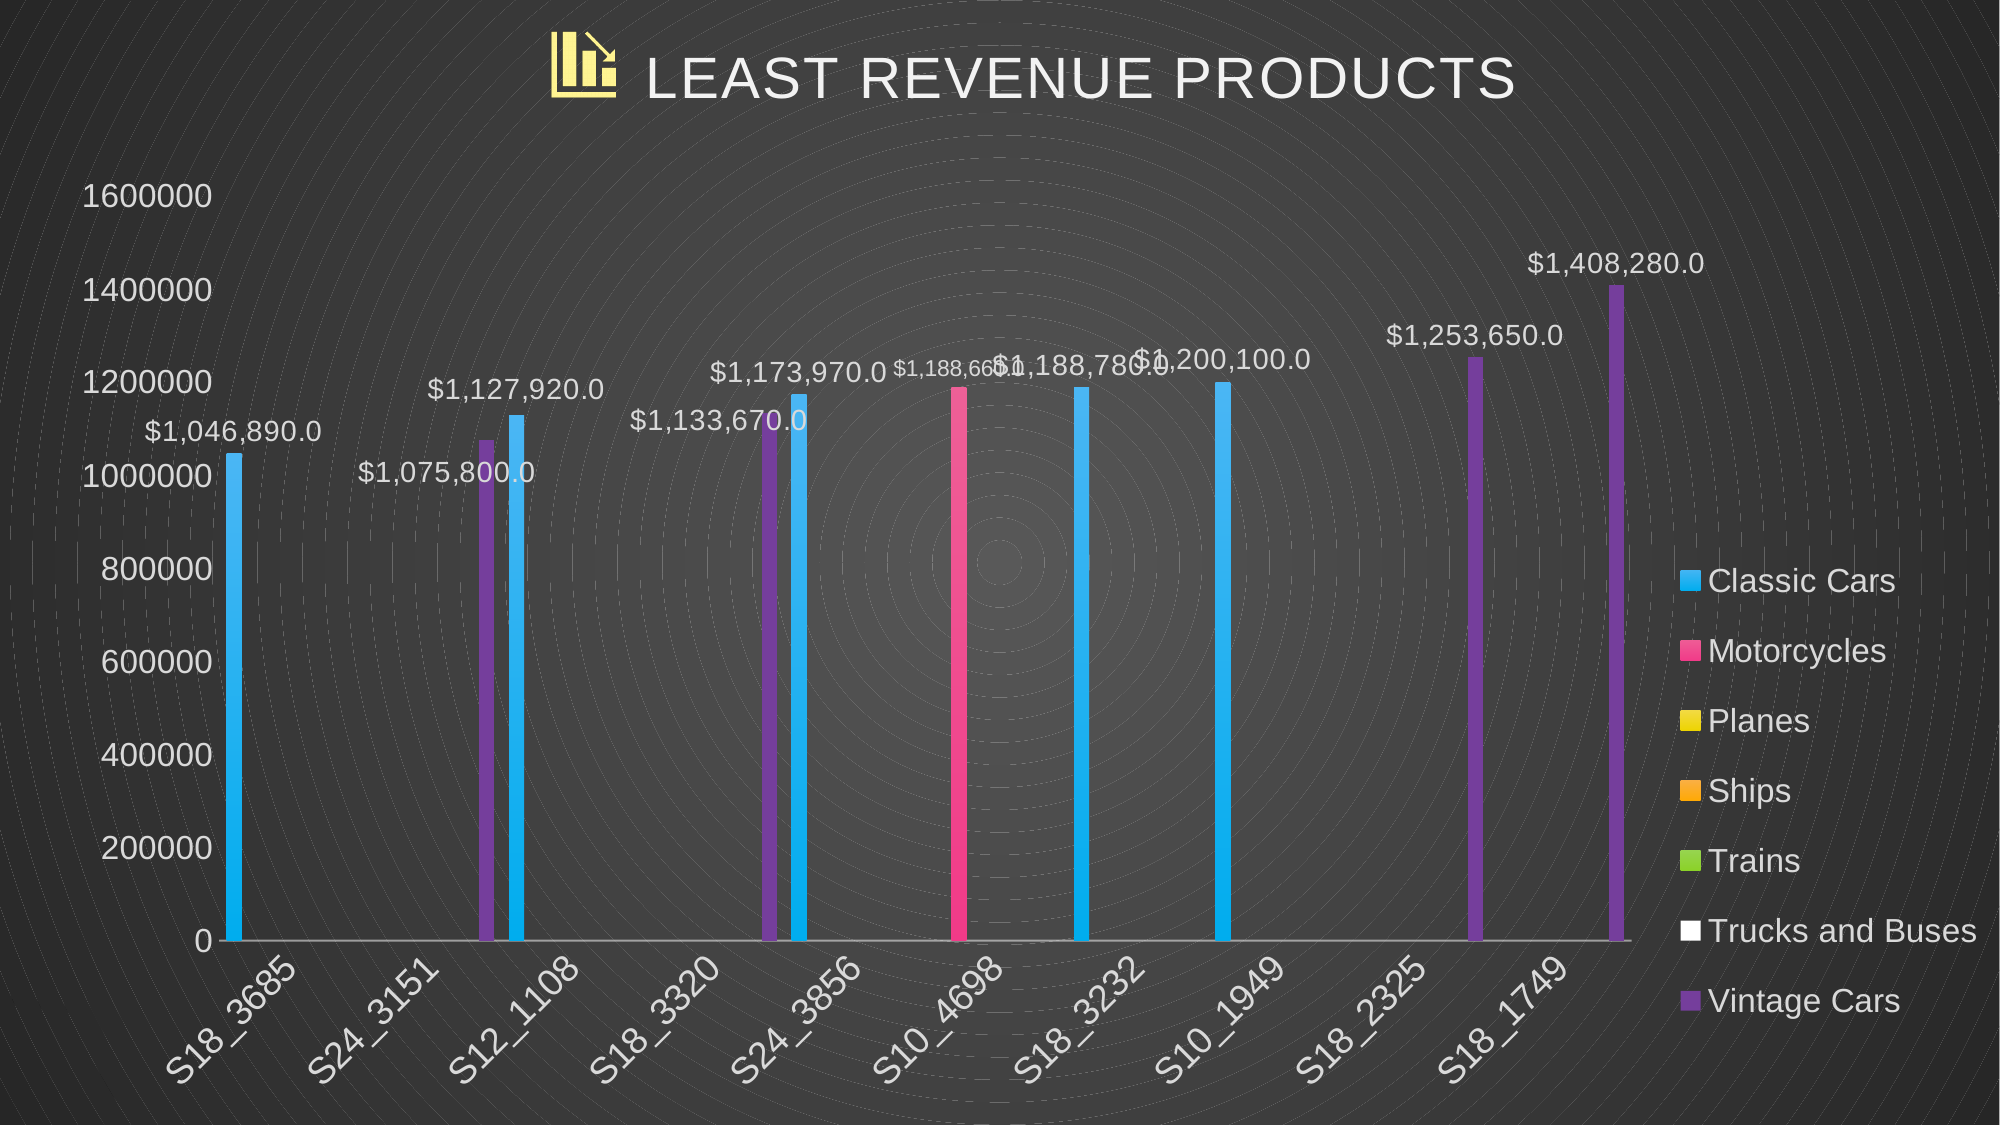

### Chart: LEAST REVENUE PRODUCTS

| Category | Classic Cars | Motorcycles | Planes | Ships | Trains | Trucks and Buses | Vintage Cars |
|---|---|---|---|---|---|---|---|
| S18_3685 | 1046890.0 | None | None | None | None | None | None |
| S24_3151 | None | None | None | None | None | None | 1075800.0 |
| S12_1108 | 1127920.0 | None | None | None | None | None | None |
| S18_3320 | None | None | None | None | None | None | 1133670.0 |
| S24_3856 | 1173970.0 | None | None | None | None | None | None |
| S10_4698 | None | 1188660.0 | None | None | None | None | None |
| S18_3232 | 1188780.0 | None | None | None | None | None | None |
| S10_1949 | 1200100.0 | None | None | None | None | None | None |
| S18_2325 | None | None | None | None | None | None | 1253650.0 |
| S18_1749 | None | None | None | None | None | None | 1408280.0 |